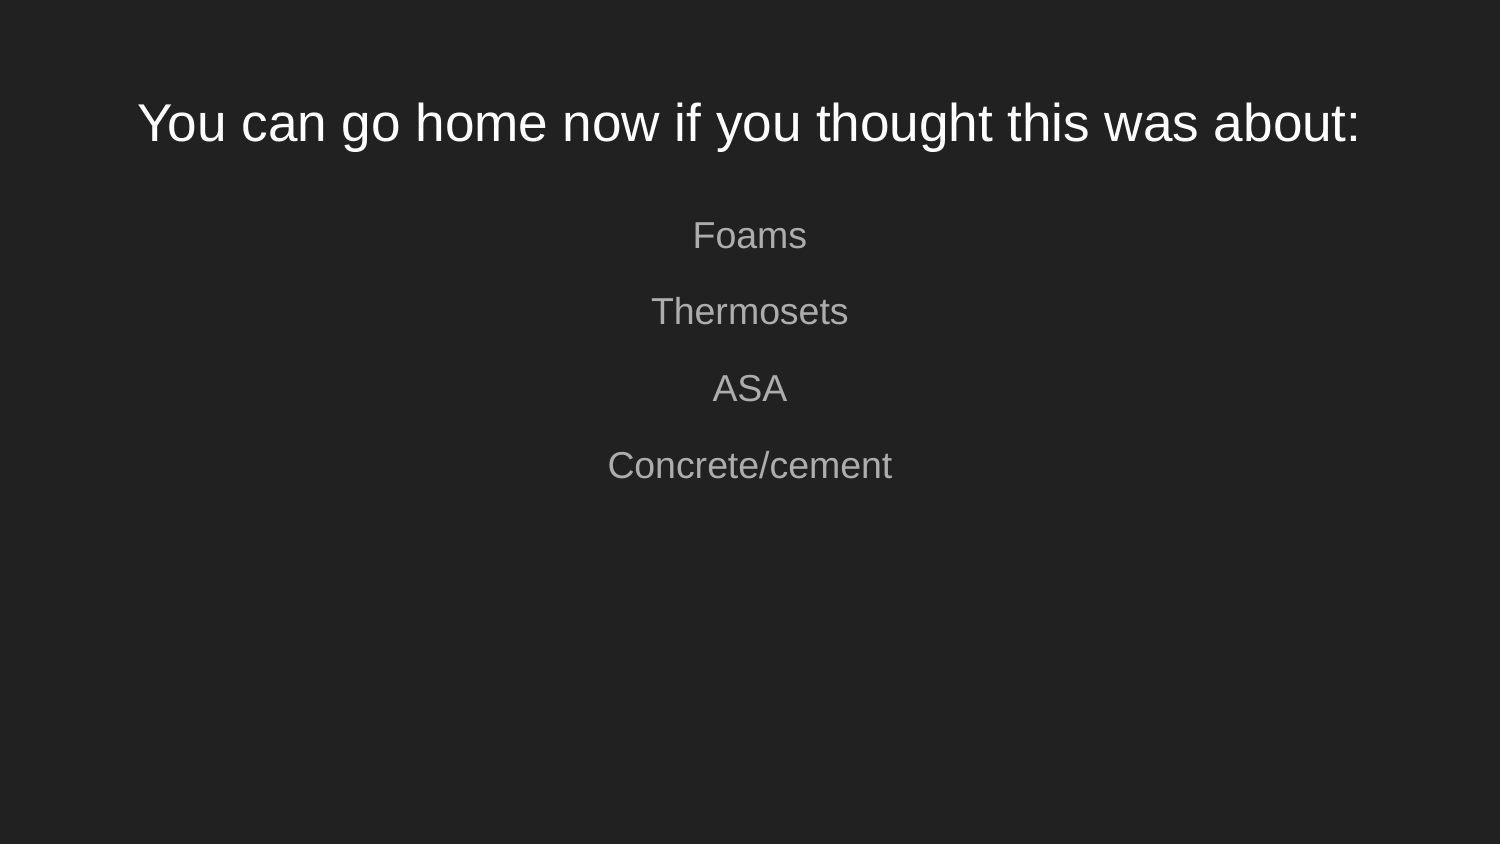

# You can go home now if you thought this was about:
Foams
Thermosets
ASA
Concrete/cement